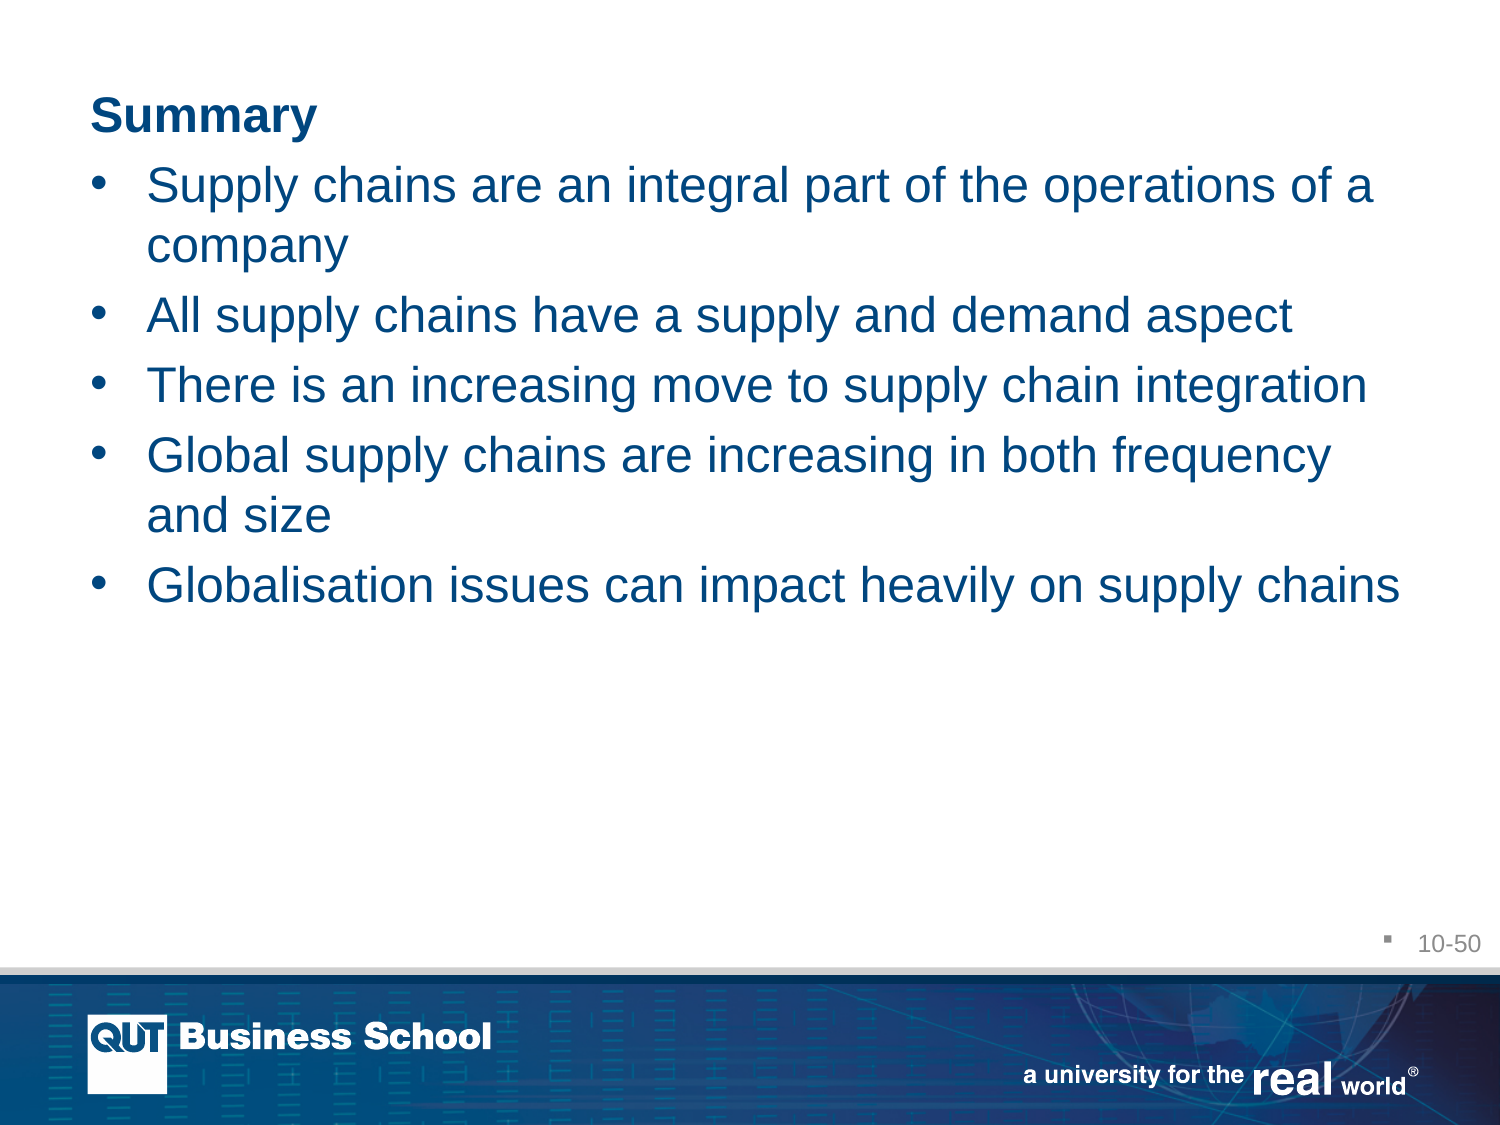

Summary
Supply chains are an integral part of the operations of a company
All supply chains have a supply and demand aspect
There is an increasing move to supply chain integration
Global supply chains are increasing in both frequency and size
Globalisation issues can impact heavily on supply chains
10-50